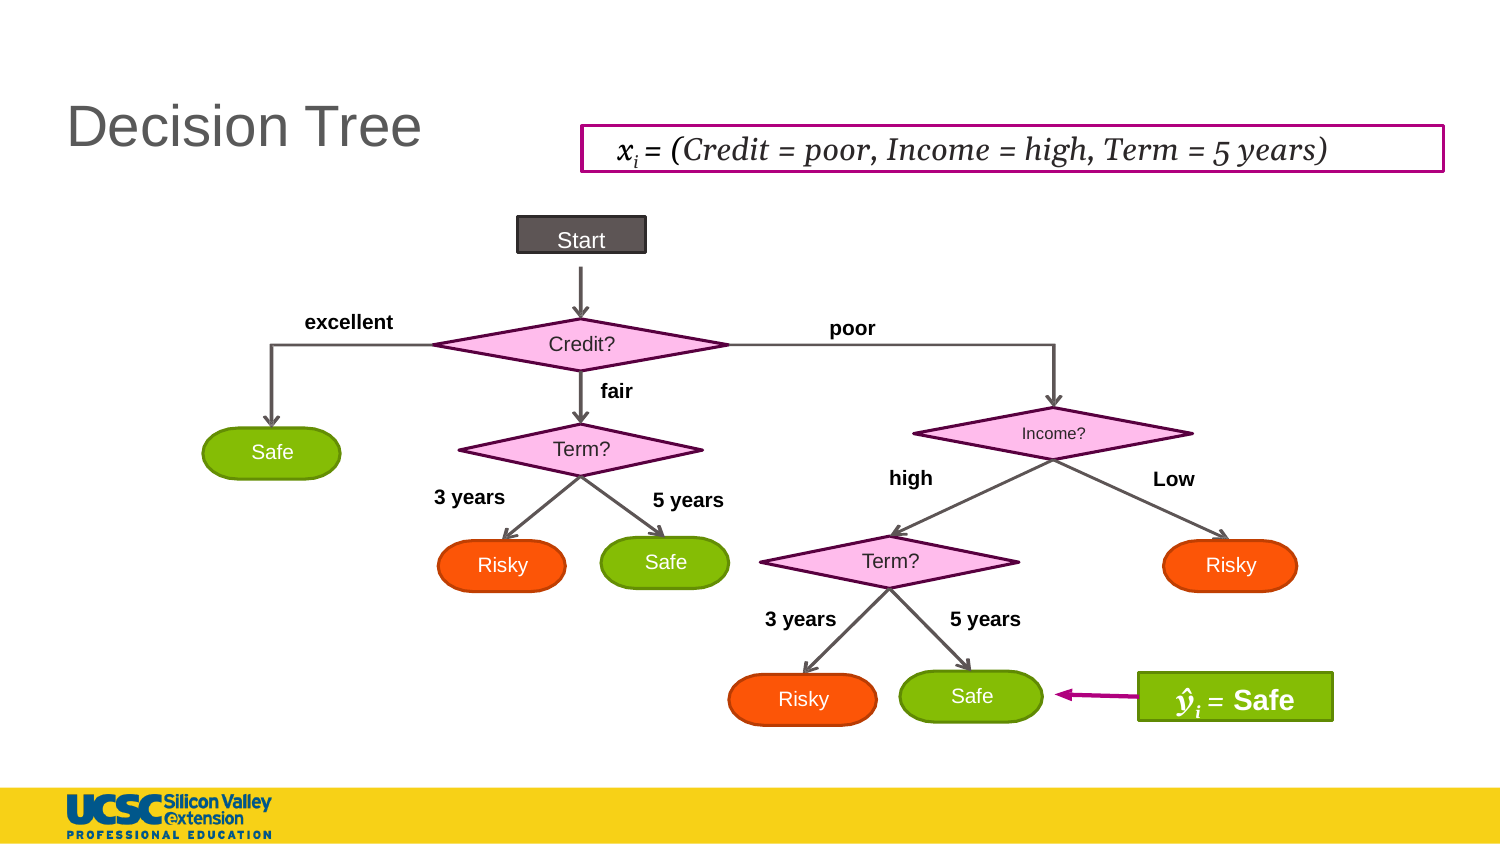

# Decision Tree
xi = (Credit = poor, Income = high, Term = 5 years)
Start

excellent
poor

Credit?

fair
Income?

Term?
Safe

high
Low

3 years
5 years

Term?
Safe
Risky
Risky

3 years
5 years

ŷi = Safe
Safe
Risky